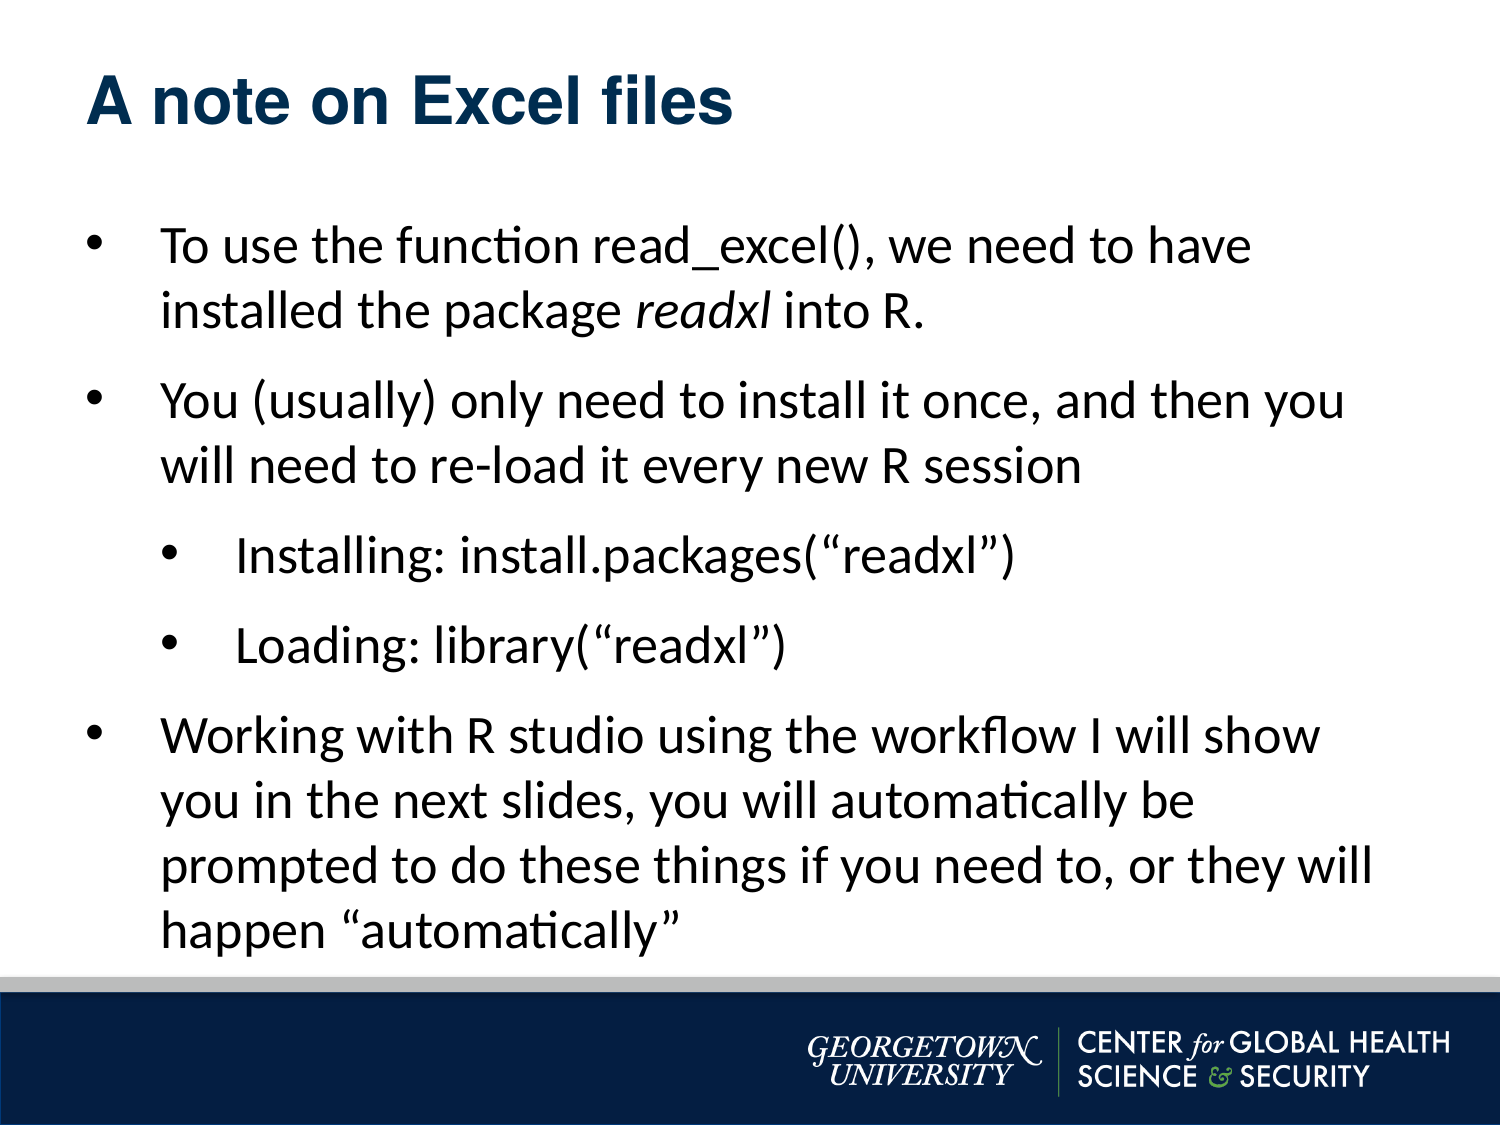

A note on Excel files
To use the function read_excel(), we need to have installed the package readxl into R.
You (usually) only need to install it once, and then you will need to re-load it every new R session
Installing: install.packages(“readxl”)
Loading: library(“readxl”)
Working with R studio using the workflow I will show you in the next slides, you will automatically be prompted to do these things if you need to, or they will happen “automatically”